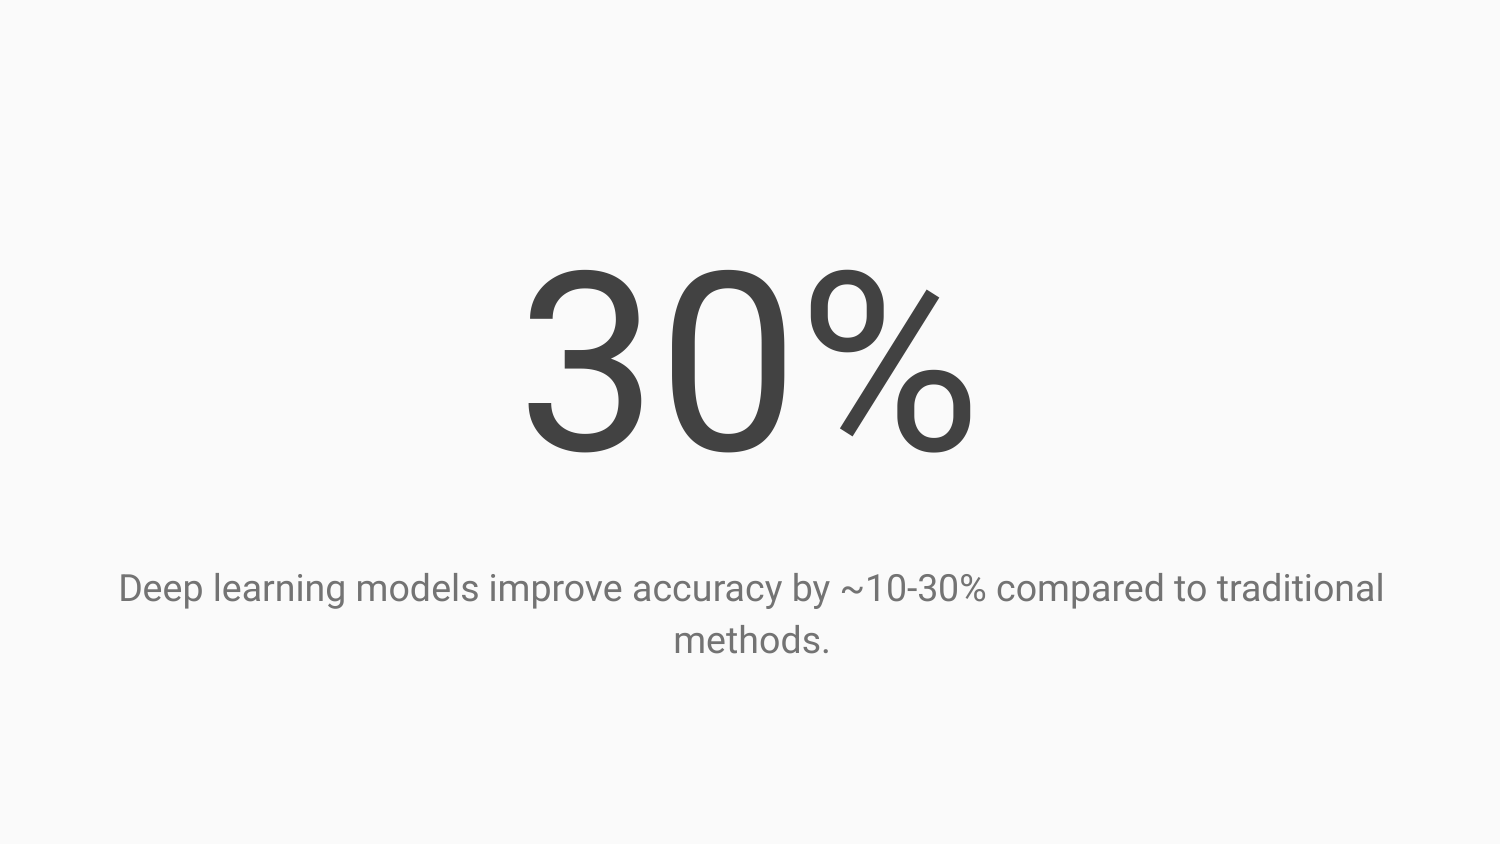

# 30%
Deep learning models improve accuracy by ~10-30% compared to traditional methods.